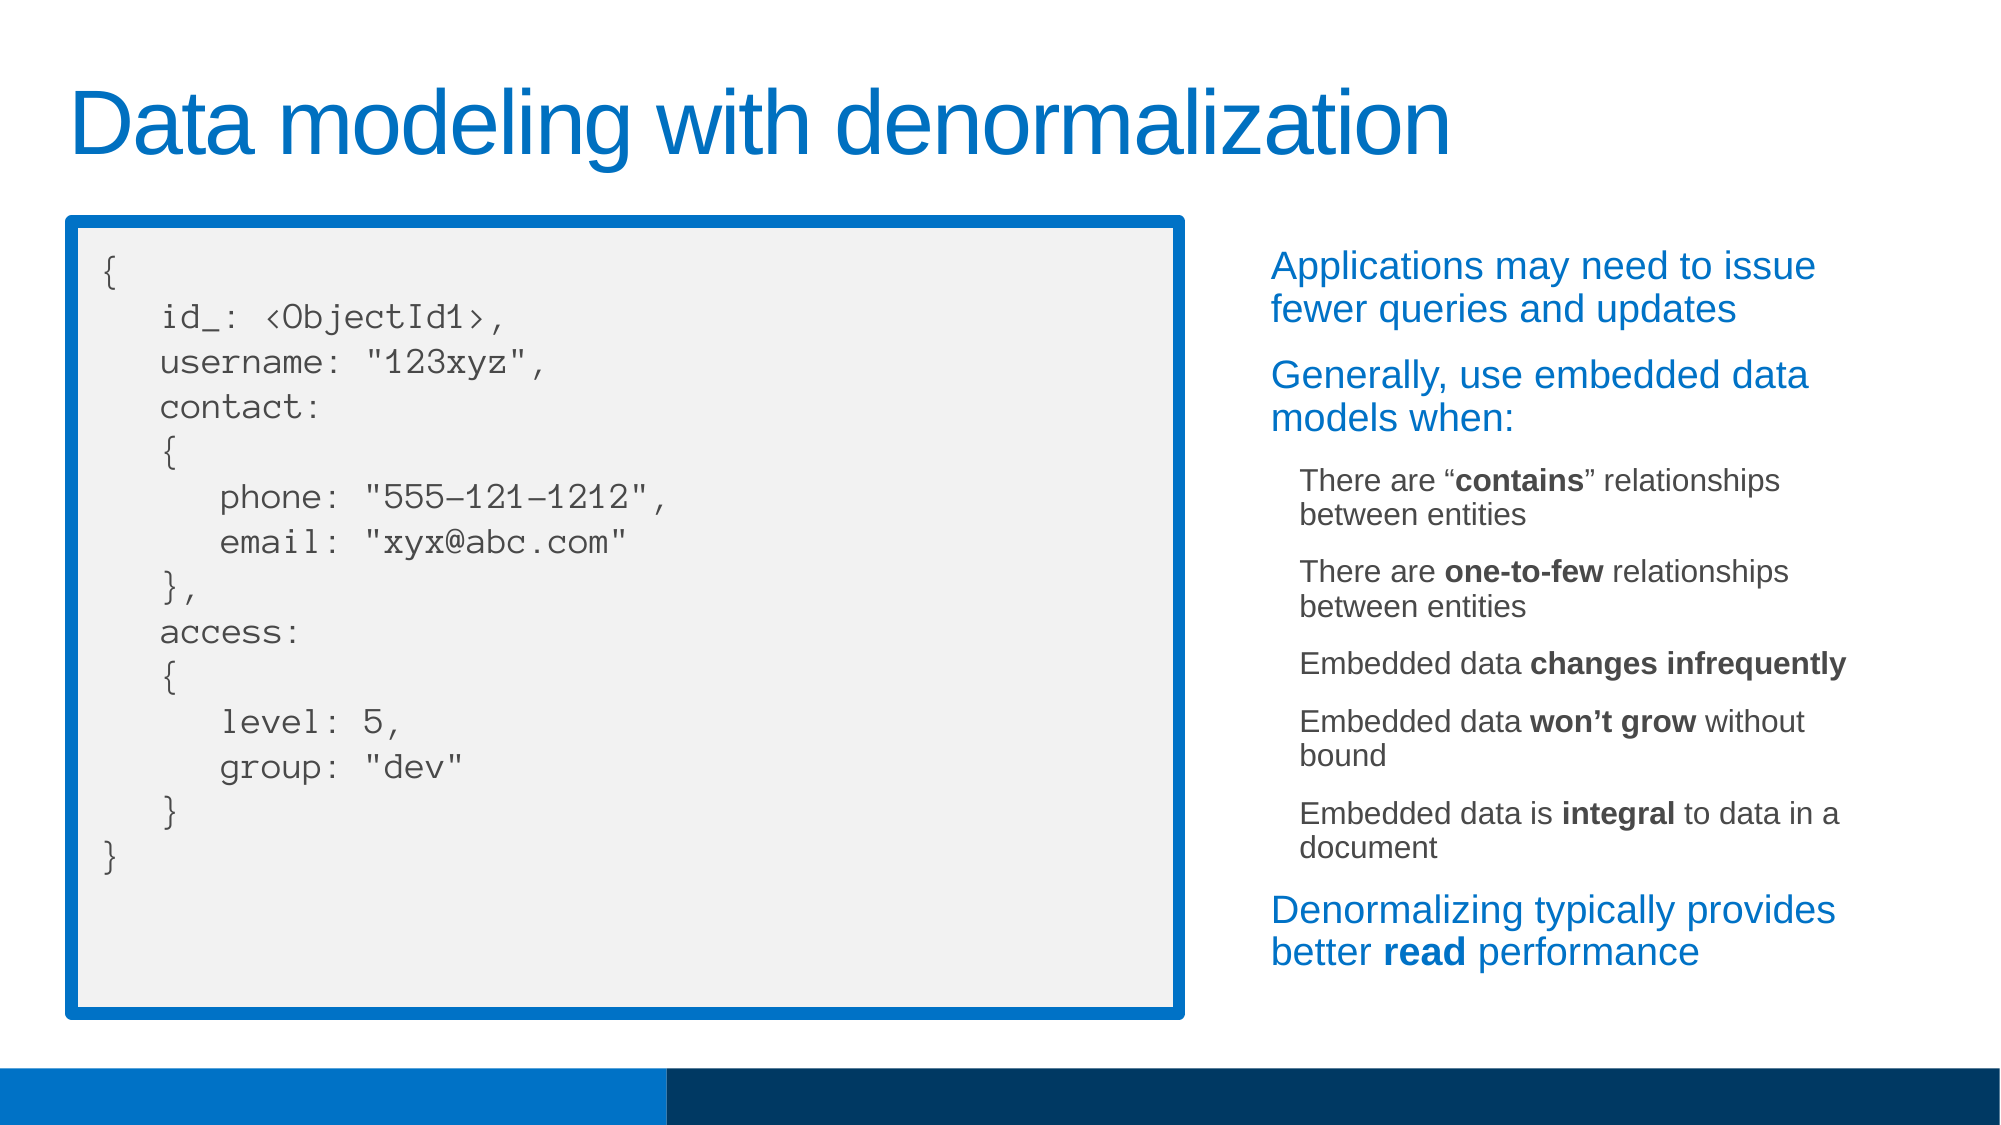

# Data modeling with denormalization
{
id_: <ObjectId1>,
username: "123xyz",
contact:
{
phone: "555-121-1212",
email: "xyx@abc.com"
},
access:
{
level: 5,
group: "dev"
}
}
Applications may need to issue fewer queries and updates
Generally, use embedded data models when:
There are “contains” relationships between entities
There are one-to-few relationships between entities
Embedded data changes infrequently
Embedded data won’t grow without bound
Embedded data is integral to data in a document
Denormalizing typically provides better read performance